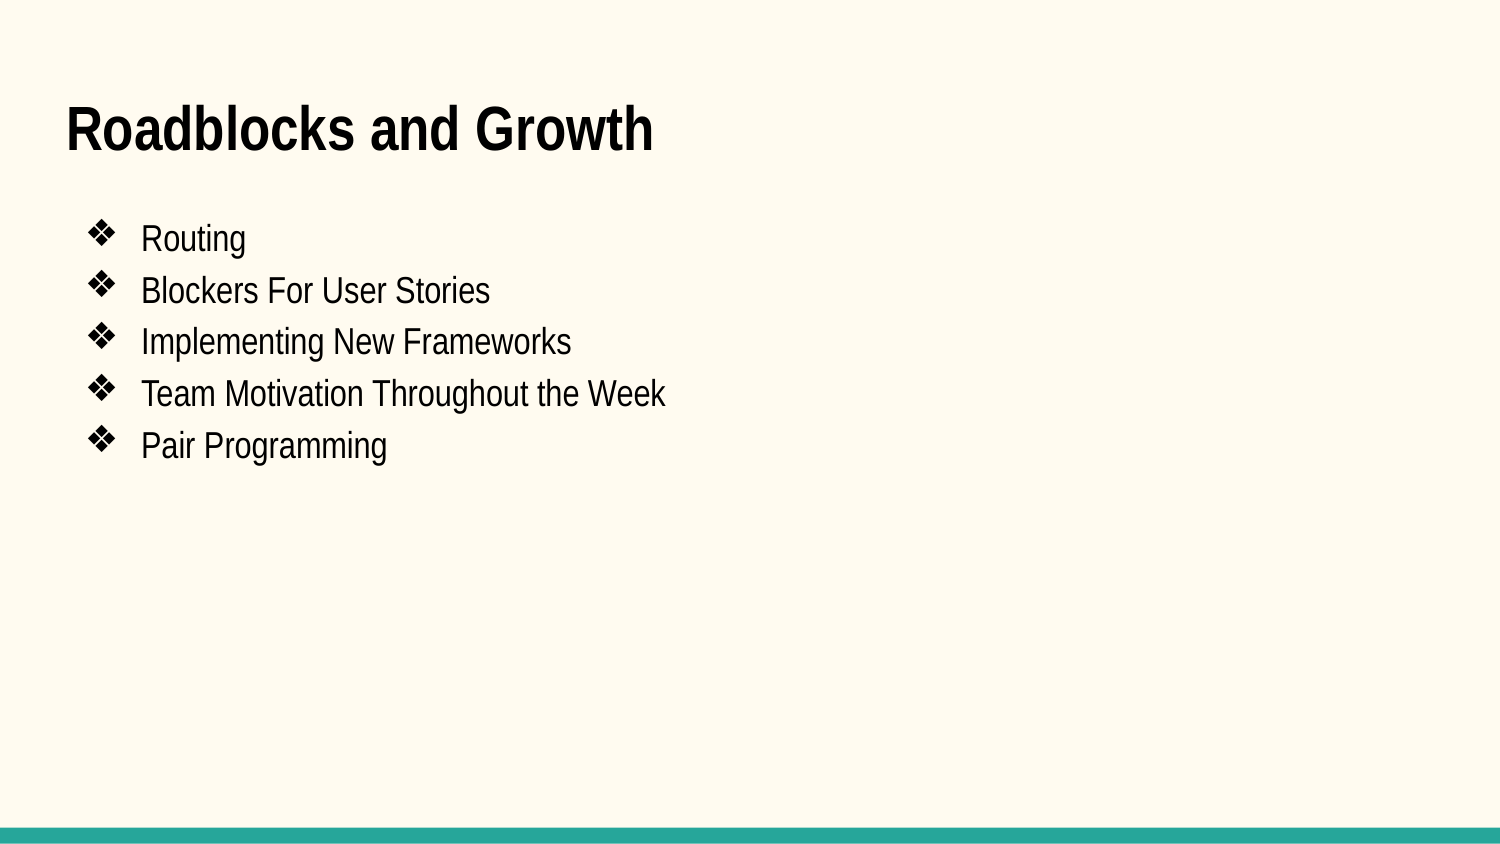

# Roadblocks and Growth
Routing
Blockers For User Stories
Implementing New Frameworks
Team Motivation Throughout the Week
Pair Programming